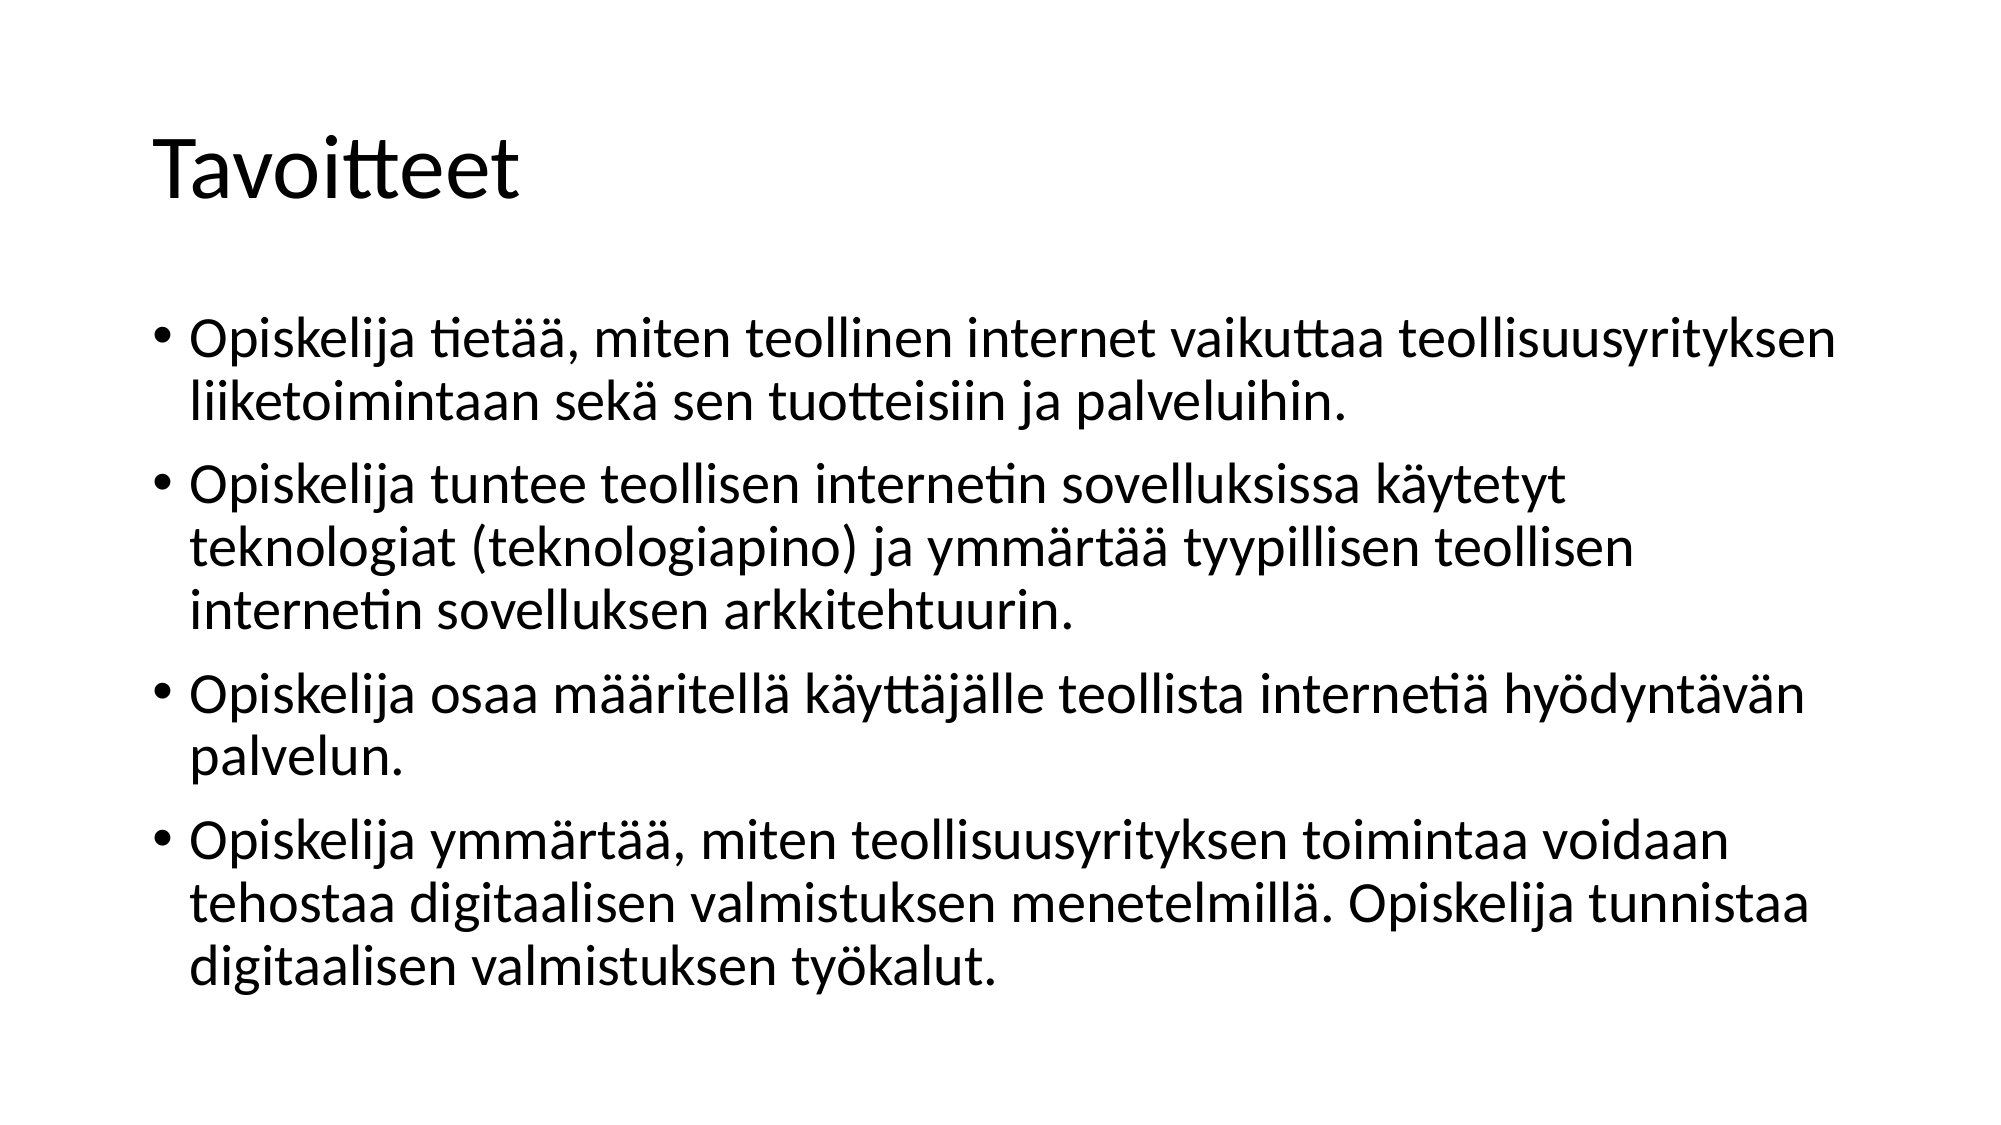

# Tavoitteet
Opiskelija tietää, miten teollinen internet vaikuttaa teollisuusyrityksen liiketoimintaan sekä sen tuotteisiin ja palveluihin.
Opiskelija tuntee teollisen internetin sovelluksissa käytetyt teknologiat (teknologiapino) ja ymmärtää tyypillisen teollisen internetin sovelluksen arkkitehtuurin.
Opiskelija osaa määritellä käyttäjälle teollista internetiä hyödyntävän palvelun.
Opiskelija ymmärtää, miten teollisuusyrityksen toimintaa voidaan tehostaa digitaalisen valmistuksen menetelmillä. Opiskelija tunnistaa digitaalisen valmistuksen työkalut.